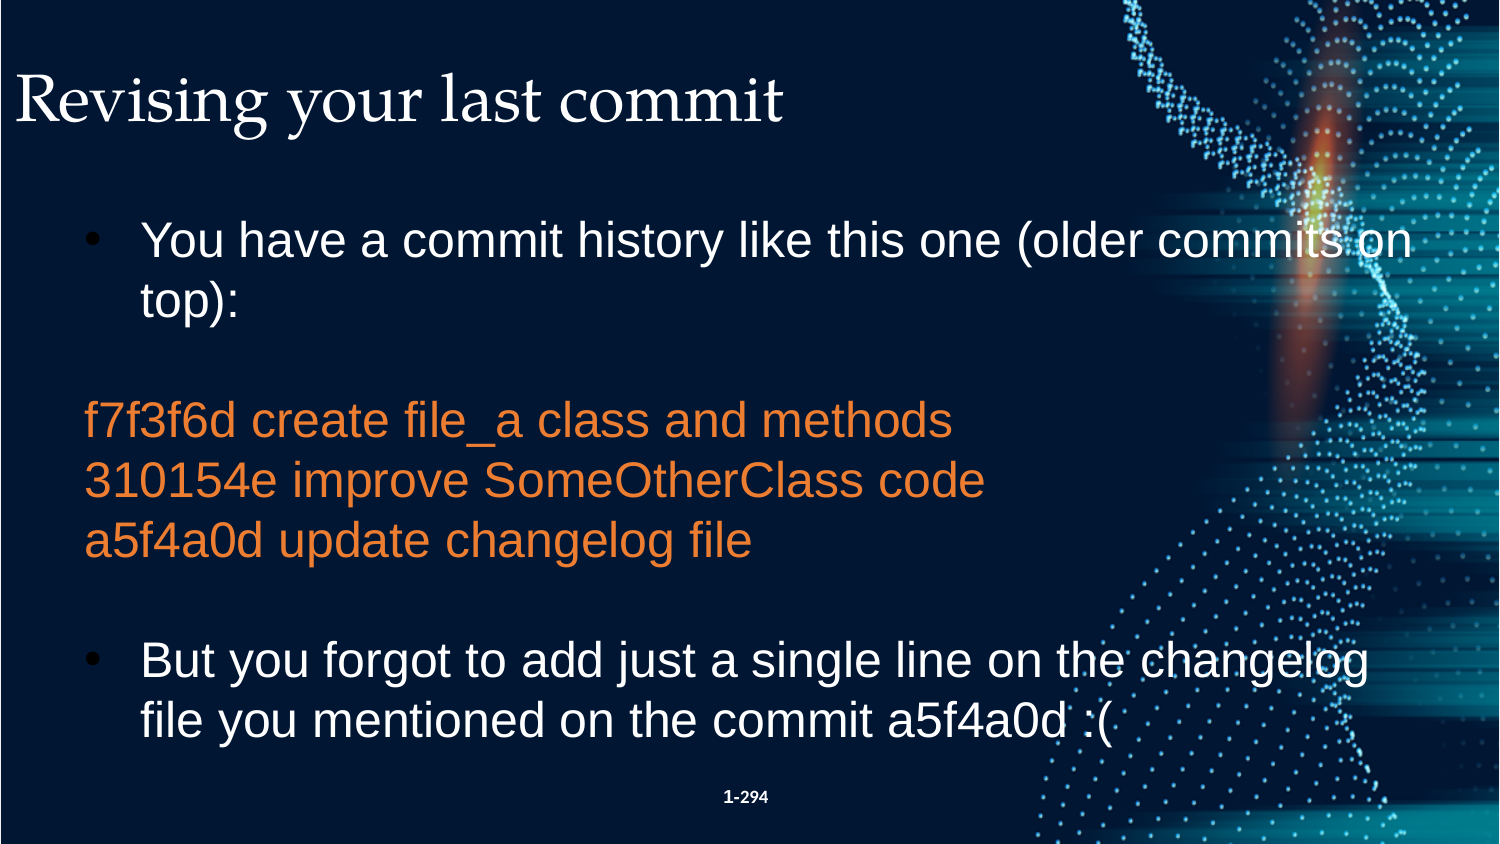

Revising your last commit
You have a commit history like this one (older commits on top):

f7f3f6d create file_a class and methods
310154e improve SomeOtherClass code
a5f4a0d update changelog file

But you forgot to add just a single line on the changelog file you mentioned on the commit a5f4a0d :(
1-294